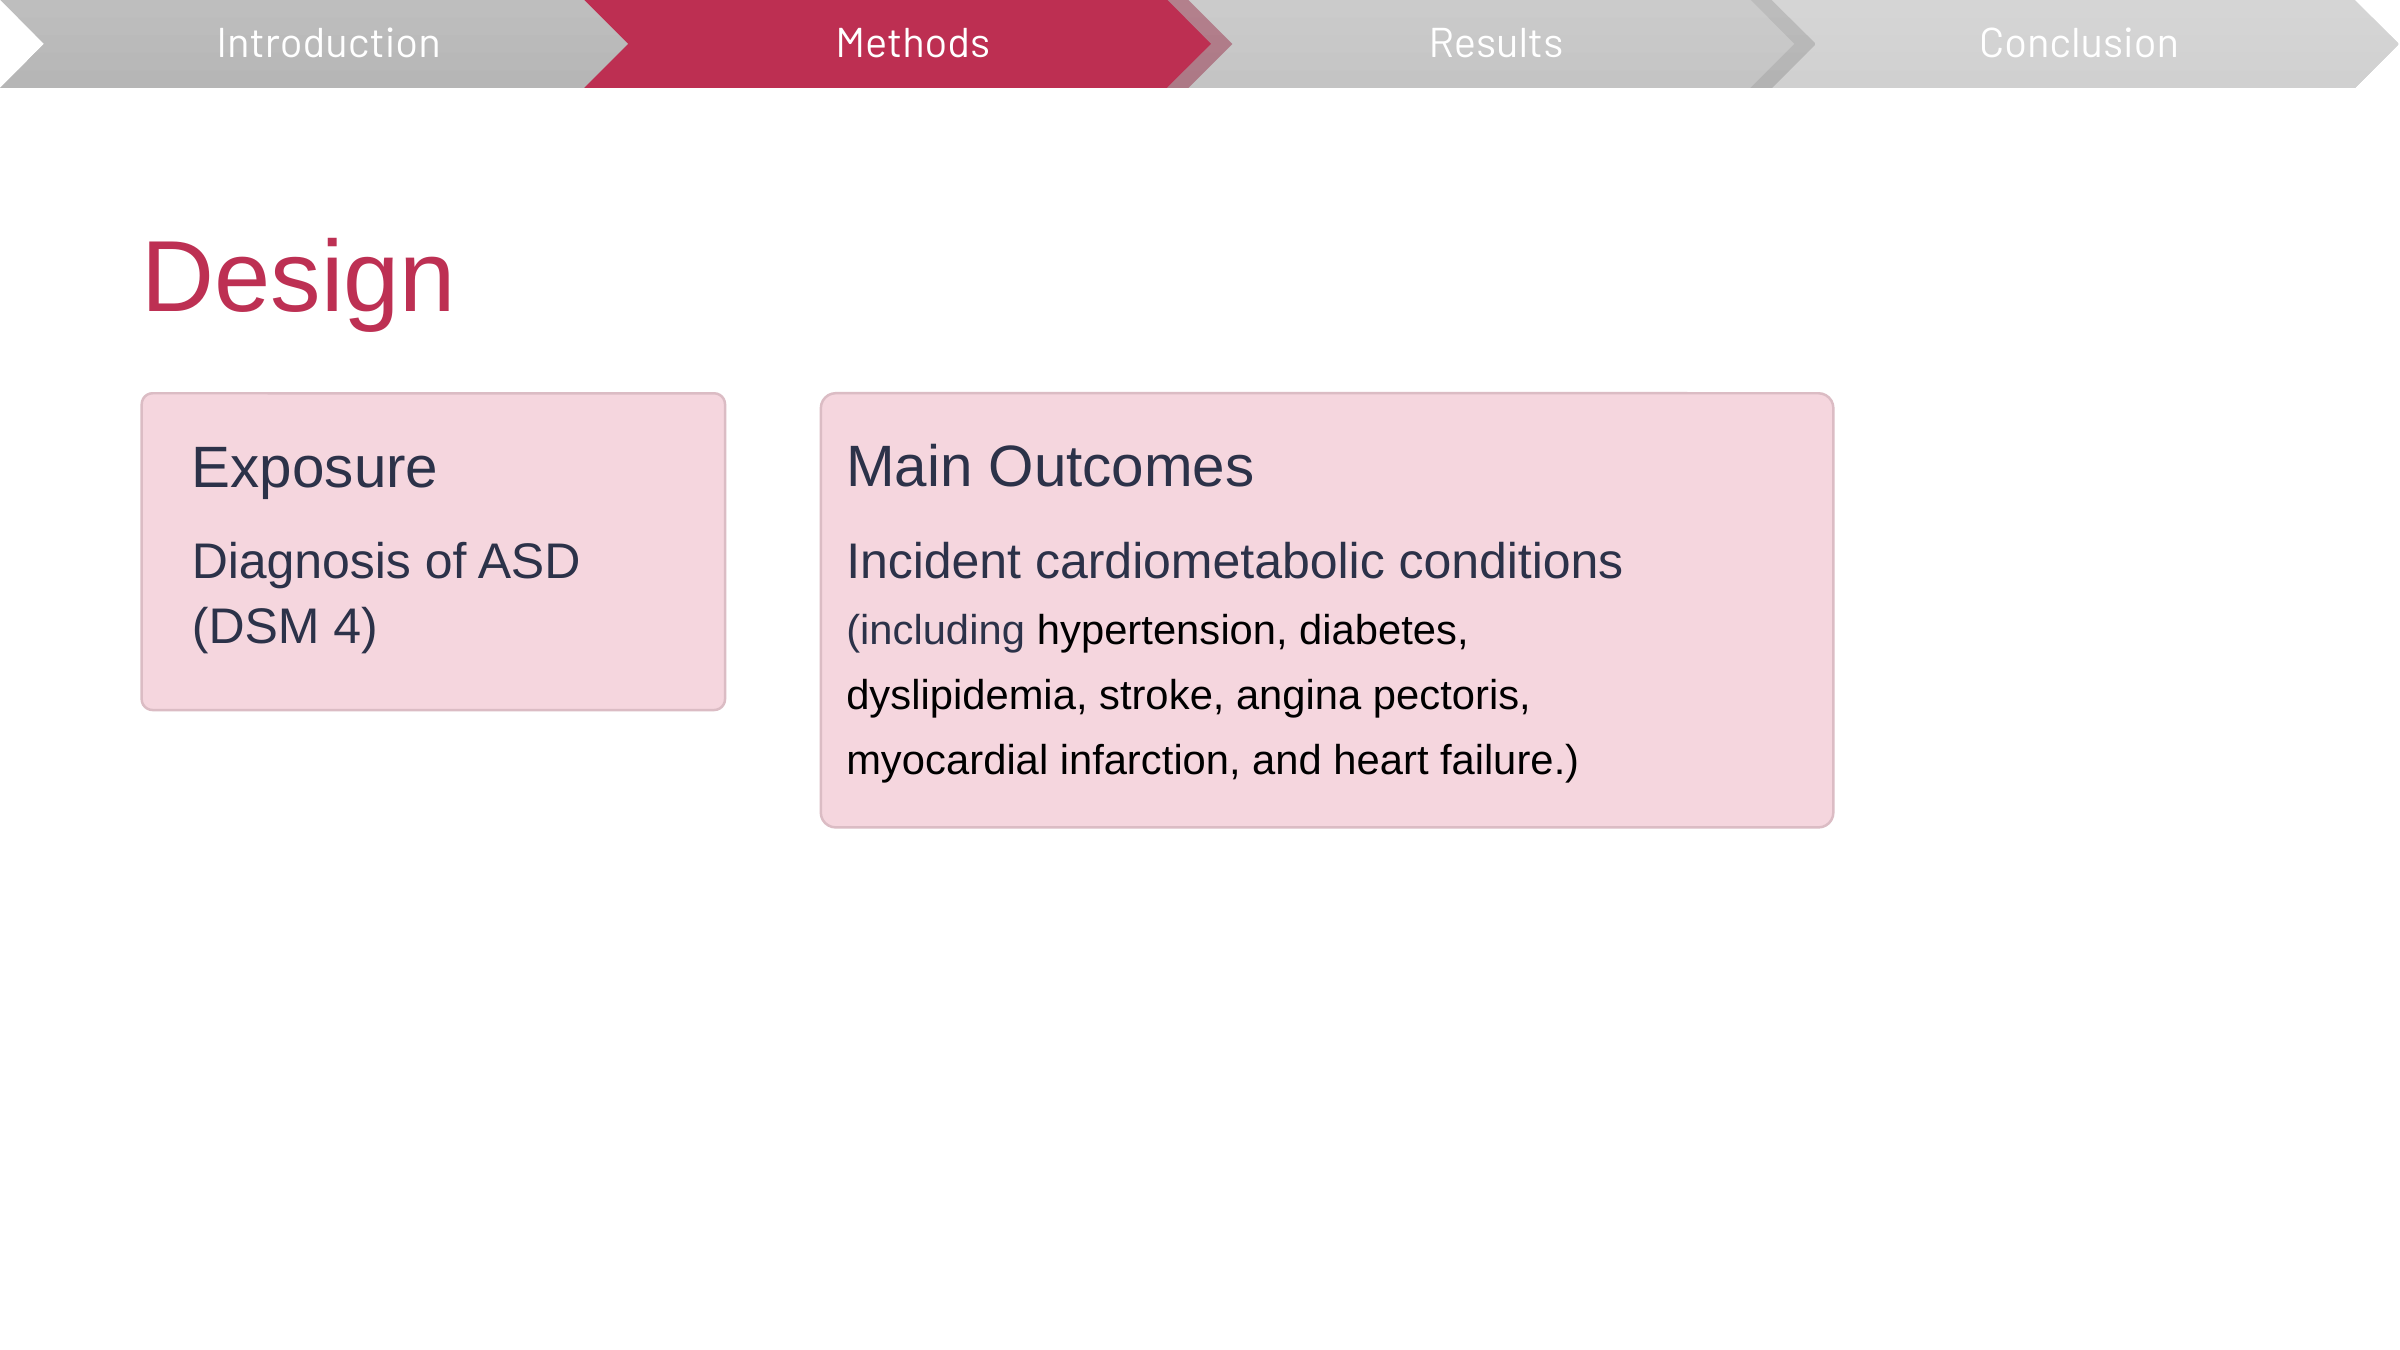

Design

Main Outcomes
Incident cardiometabolic conditions
(including hypertension, diabetes, dyslipidemia, stroke, angina pectoris, myocardial infarction, and heart failure.)
Exposure
Diagnosis of ASD (DSM 4)